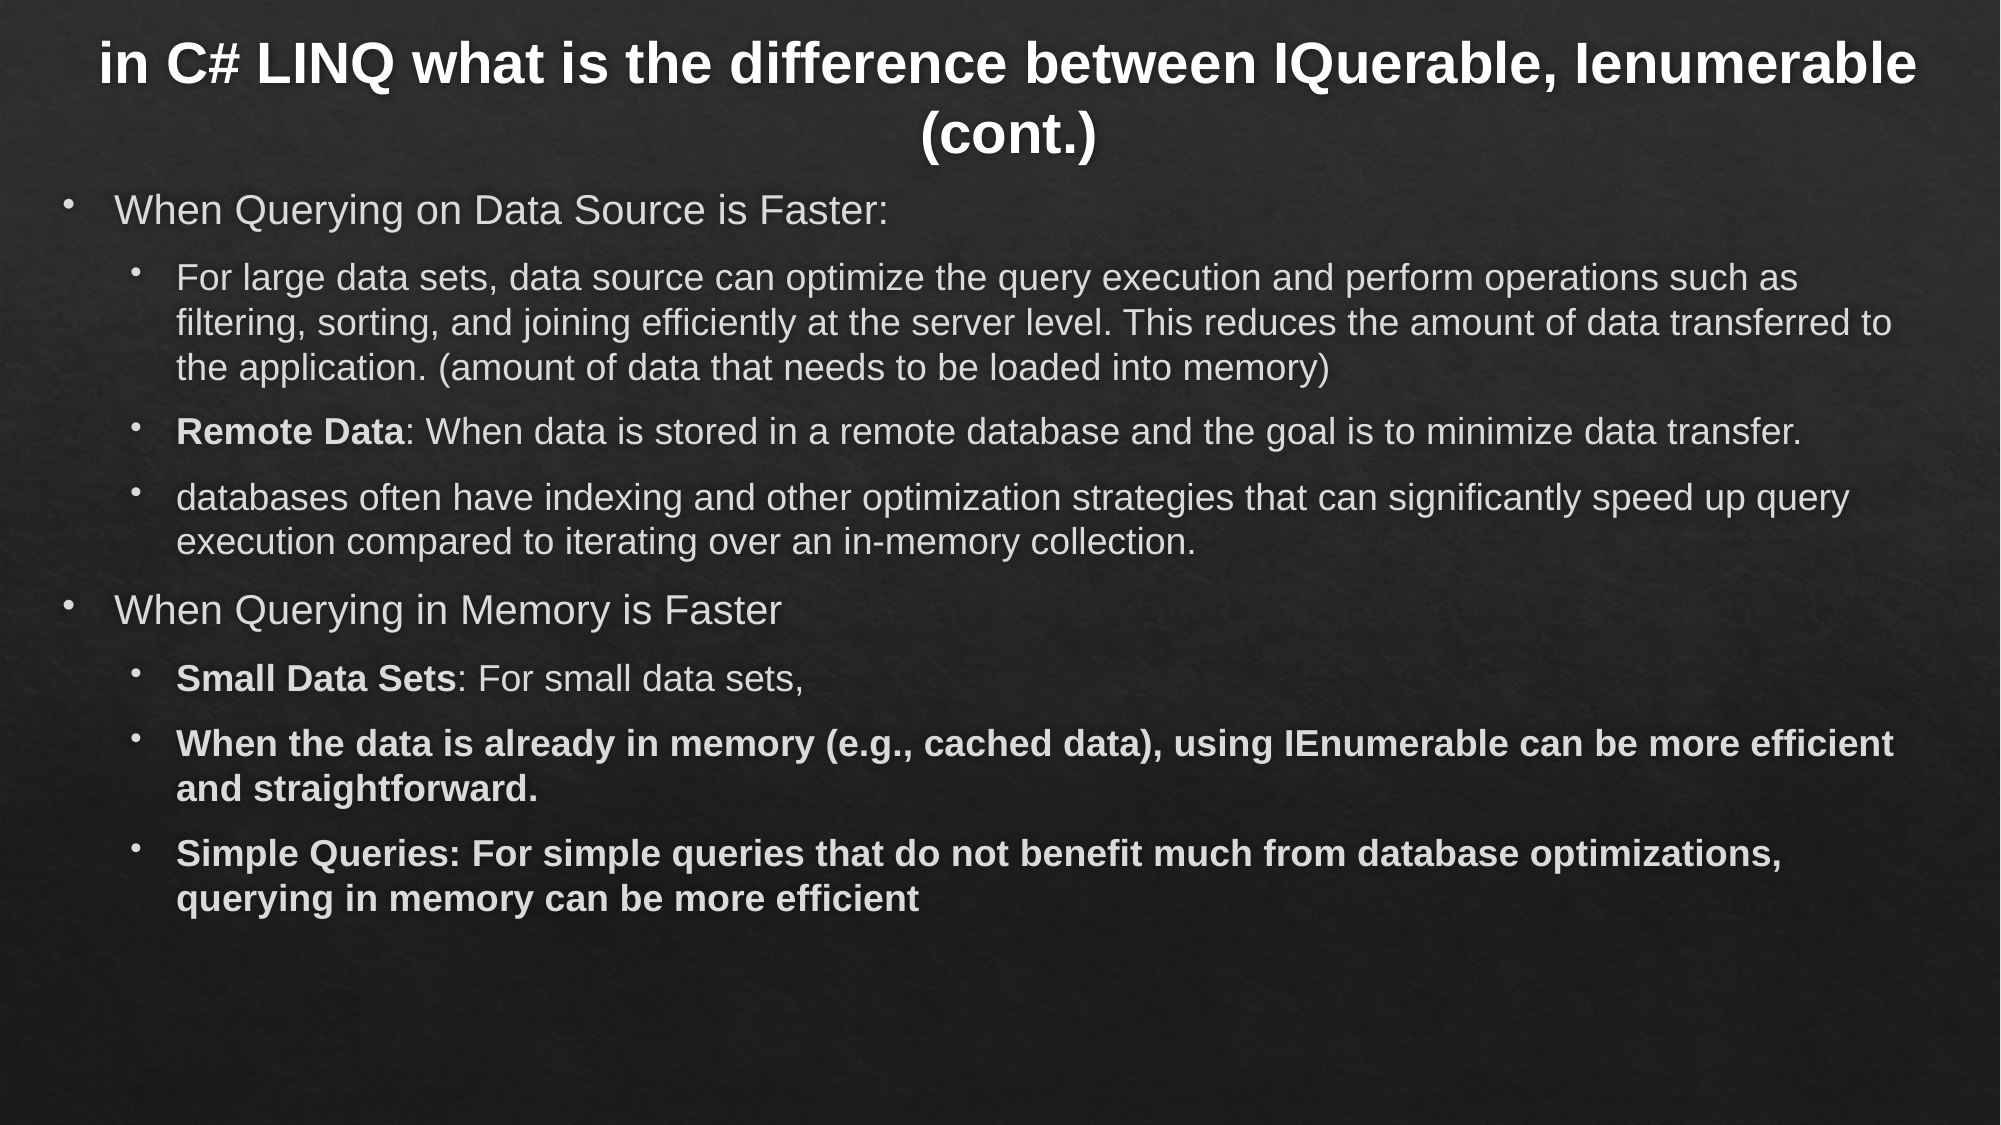

# in C# LINQ what is the difference between IQuerable, Ienumerable (cont.)
When Querying on Data Source is Faster:
For large data sets, data source can optimize the query execution and perform operations such as filtering, sorting, and joining efficiently at the server level. This reduces the amount of data transferred to the application. (amount of data that needs to be loaded into memory)
Remote Data: When data is stored in a remote database and the goal is to minimize data transfer.
databases often have indexing and other optimization strategies that can significantly speed up query execution compared to iterating over an in-memory collection.
When Querying in Memory is Faster
Small Data Sets: For small data sets,
When the data is already in memory (e.g., cached data), using IEnumerable can be more efficient and straightforward.
Simple Queries: For simple queries that do not benefit much from database optimizations, querying in memory can be more efficient